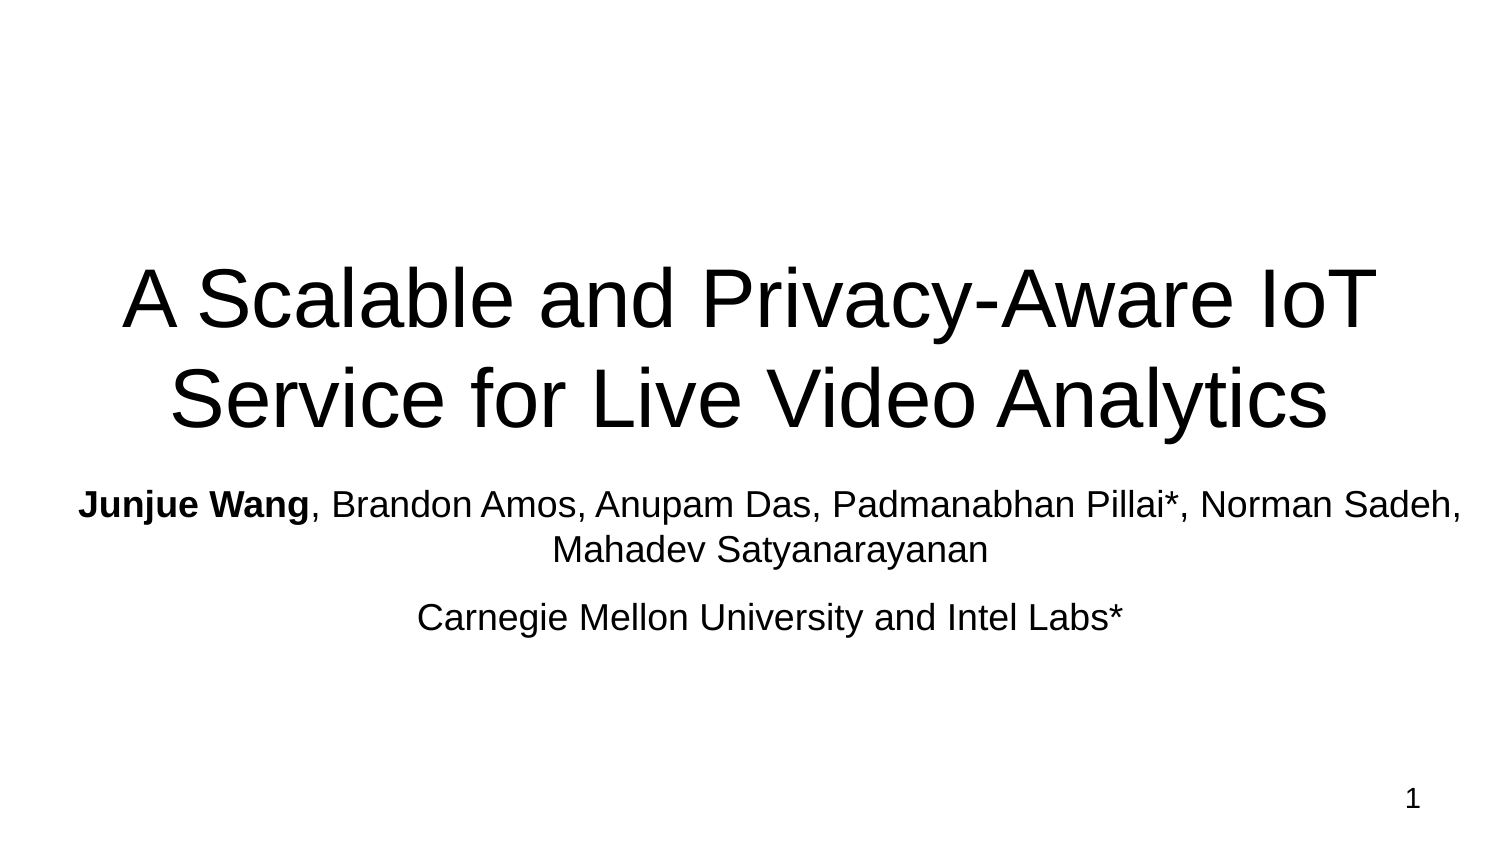

# A Scalable and Privacy-Aware IoT Service for Live Video Analytics
Junjue Wang, Brandon Amos, Anupam Das, Padmanabhan Pillai*, Norman Sadeh, Mahadev Satyanarayanan
Carnegie Mellon University and Intel Labs*
1